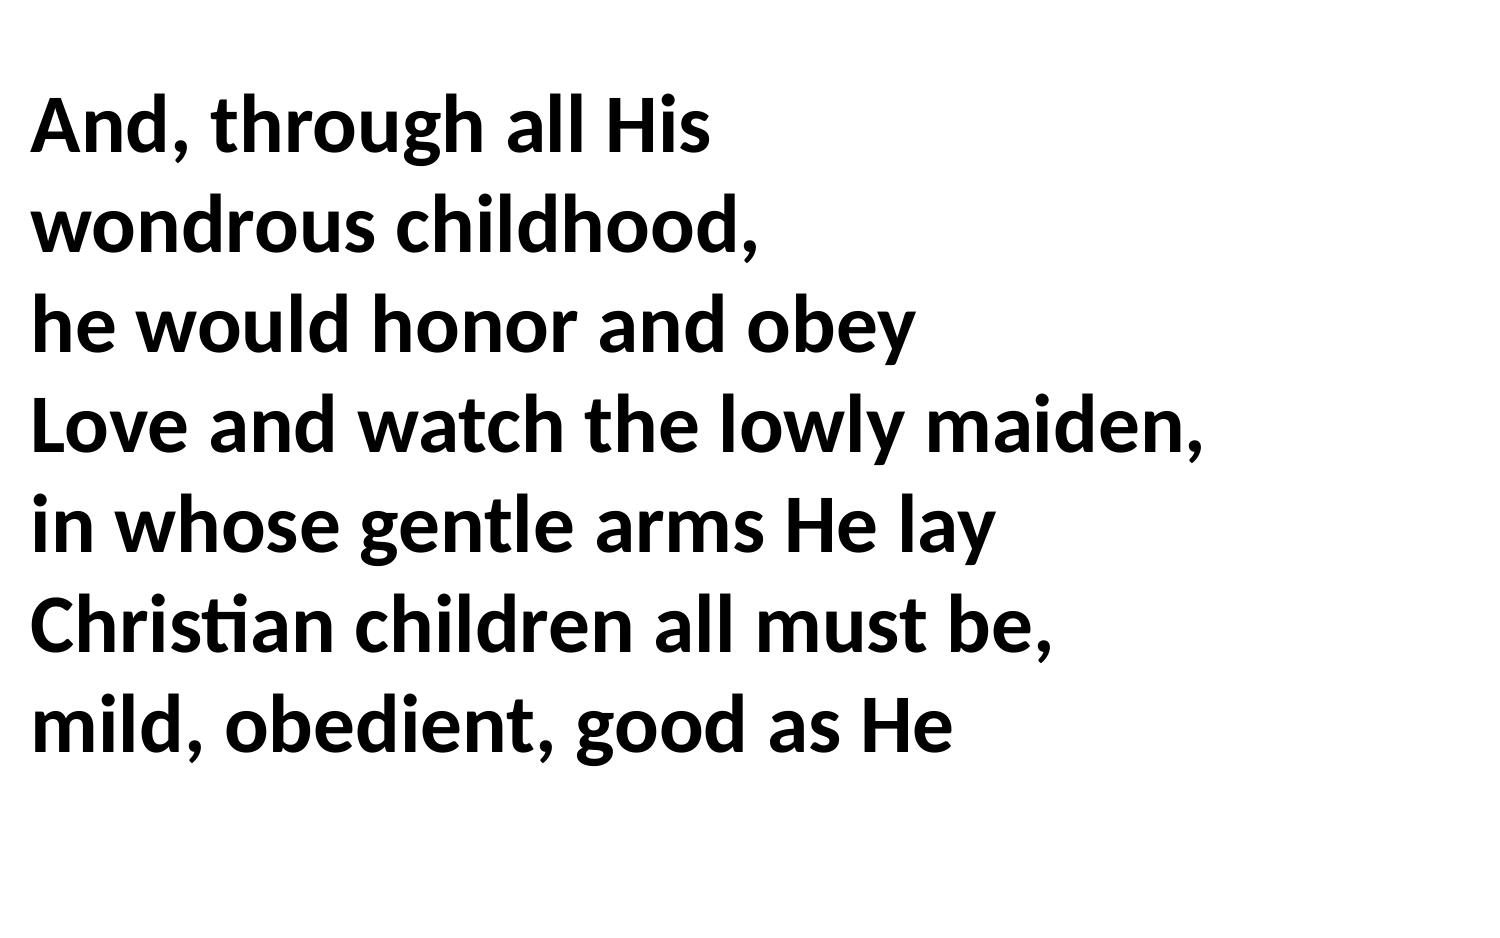

And, through all His
wondrous childhood,
he would honor and obey
Love and watch the lowly maiden,
in whose gentle arms He lay
Christian children all must be,
mild, obedient, good as He